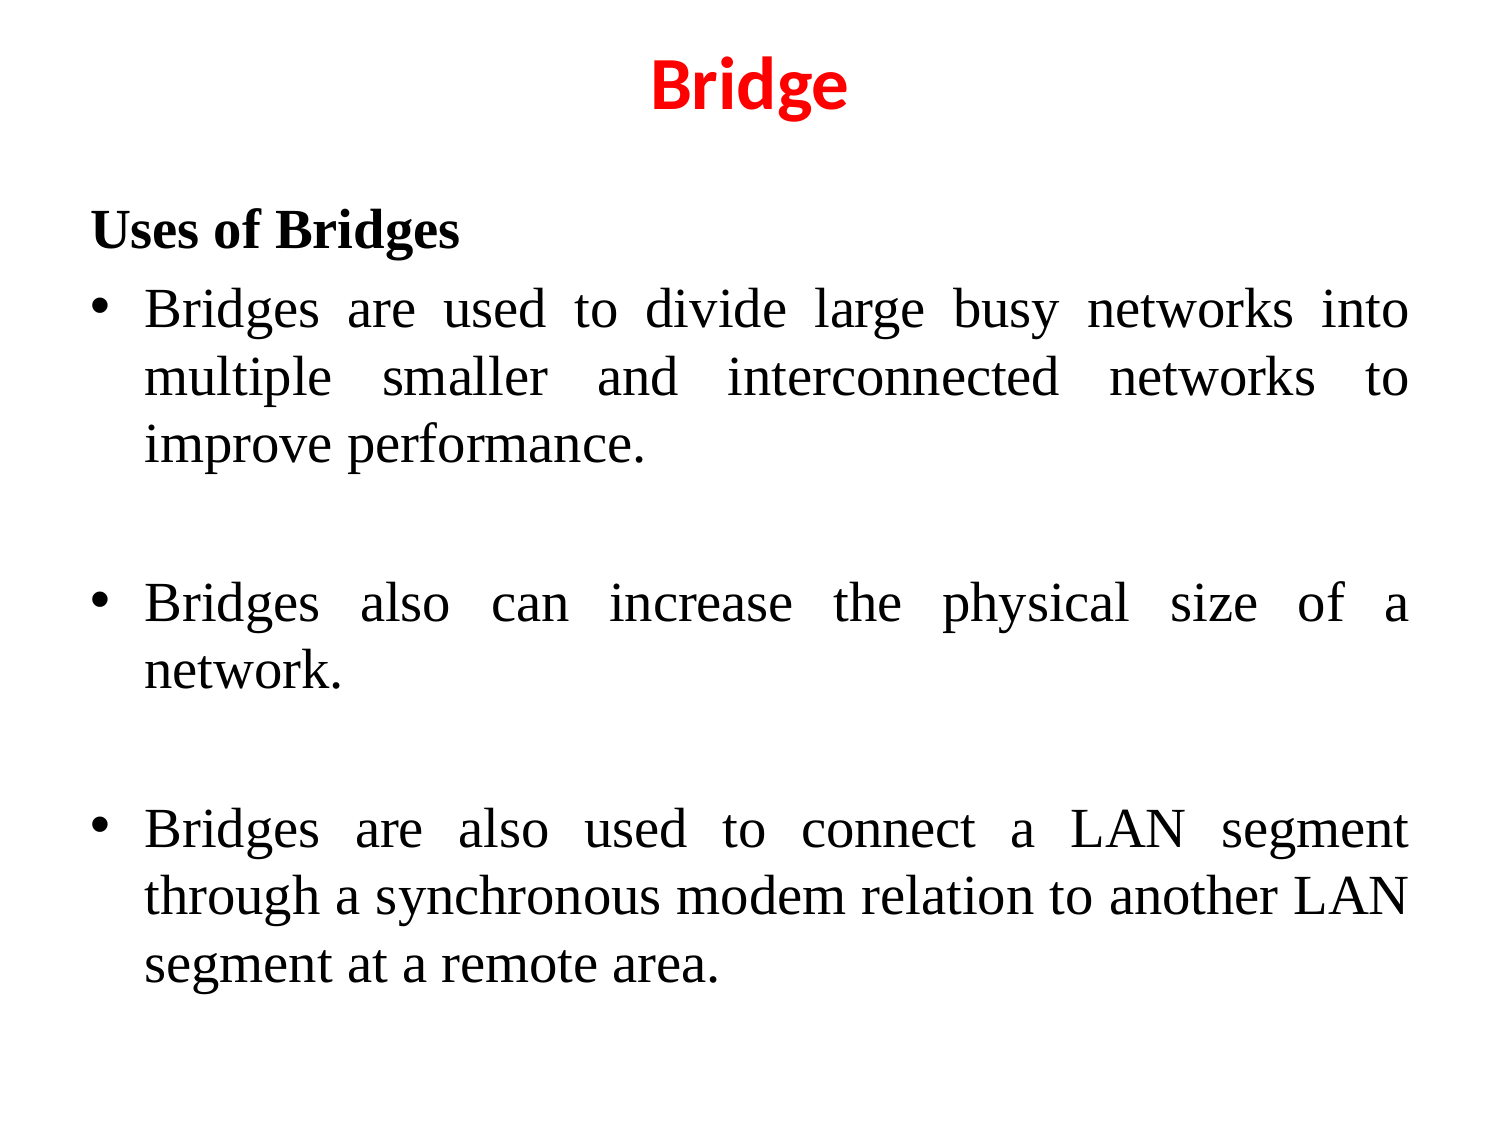

# Bridge
Uses of Bridges
Bridges are used to divide large busy networks into multiple smaller and interconnected networks to improve performance.

Bridges also can increase the physical size of a network.

Bridges are also used to connect a LAN segment through a synchronous modem relation to another LAN segment at a remote area.